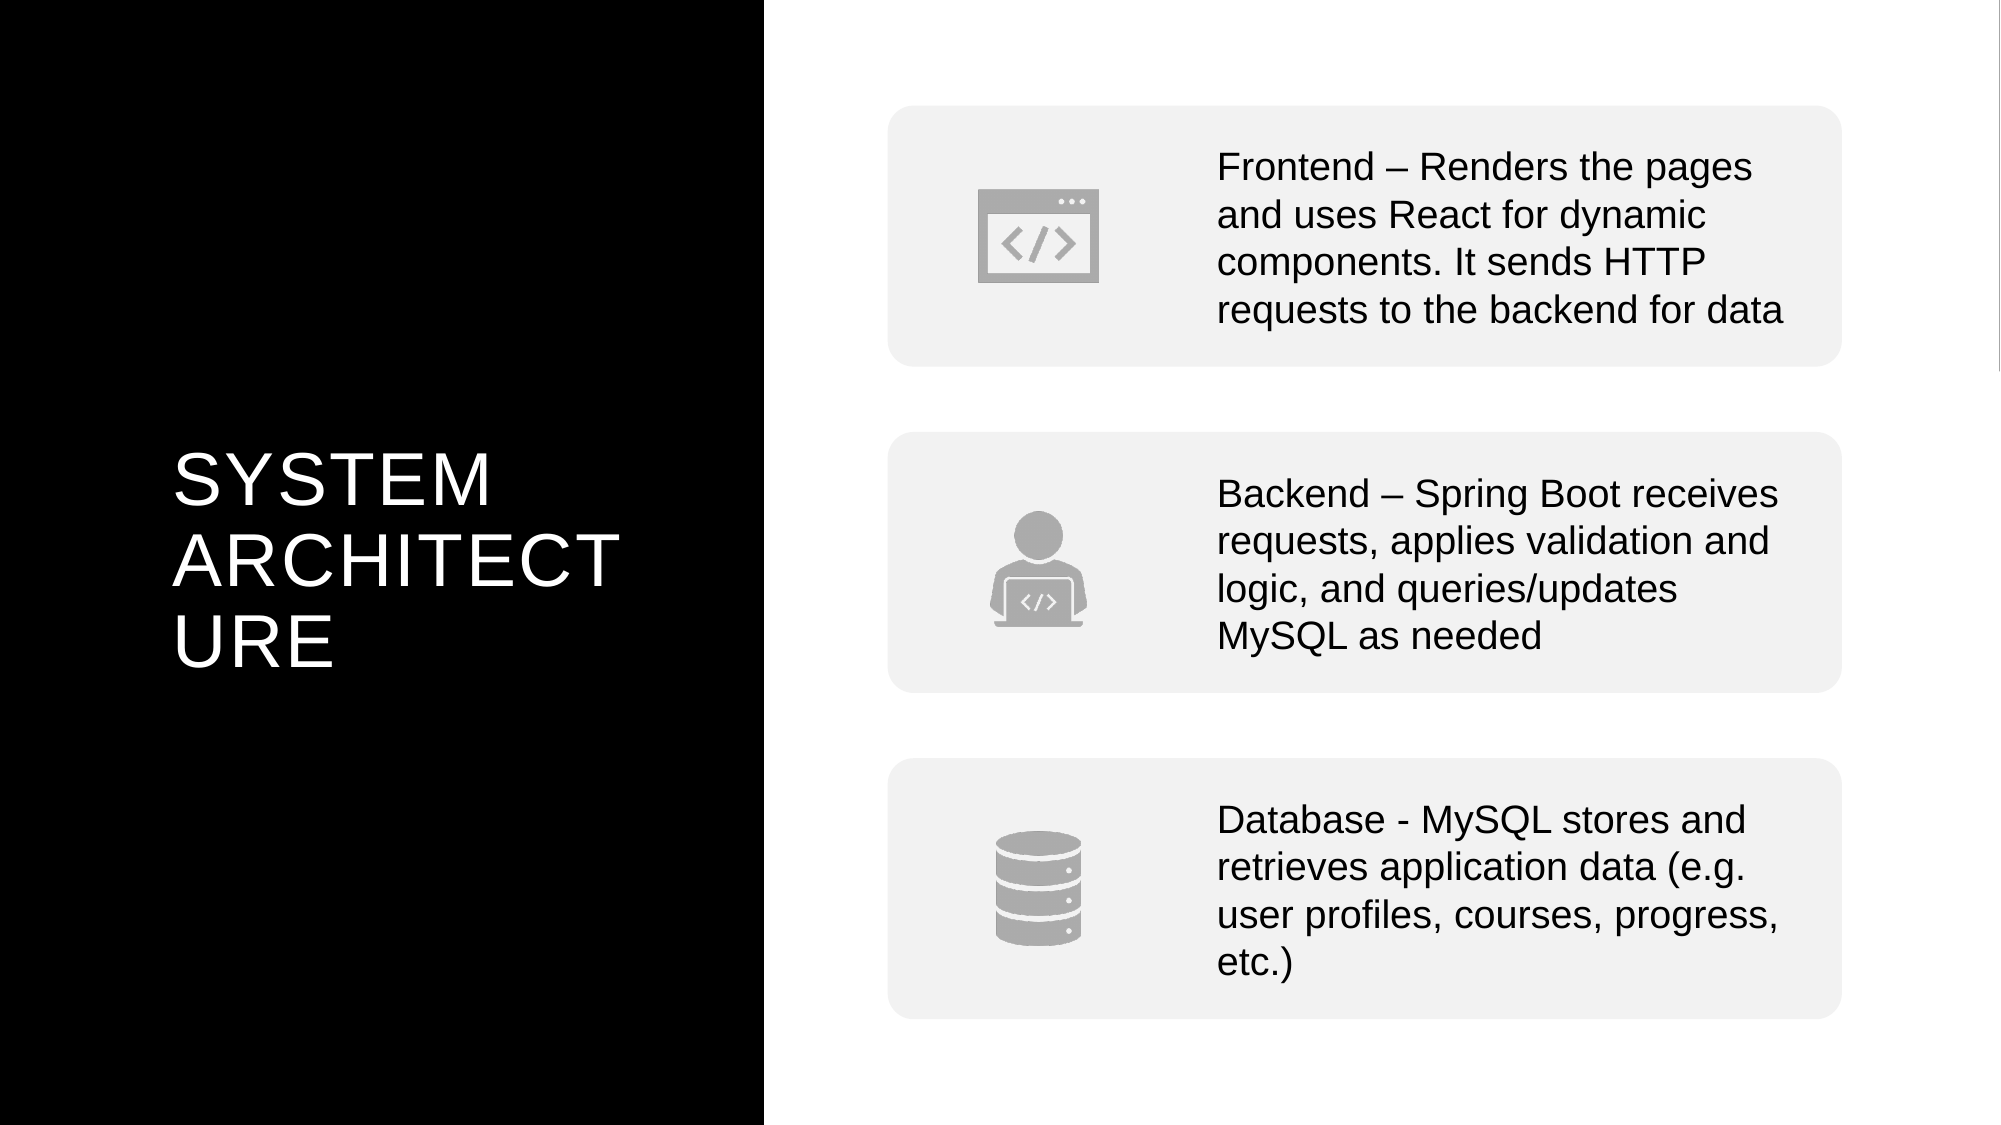

# System architecture
Frontend – Renders the pages and uses React for dynamic components. It sends HTTP requests to the backend for data
Backend – Spring Boot receives requests, applies validation and logic, and queries/updates MySQL as needed
Database - MySQL stores and retrieves application data (e.g. user profiles, courses, progress, etc.)